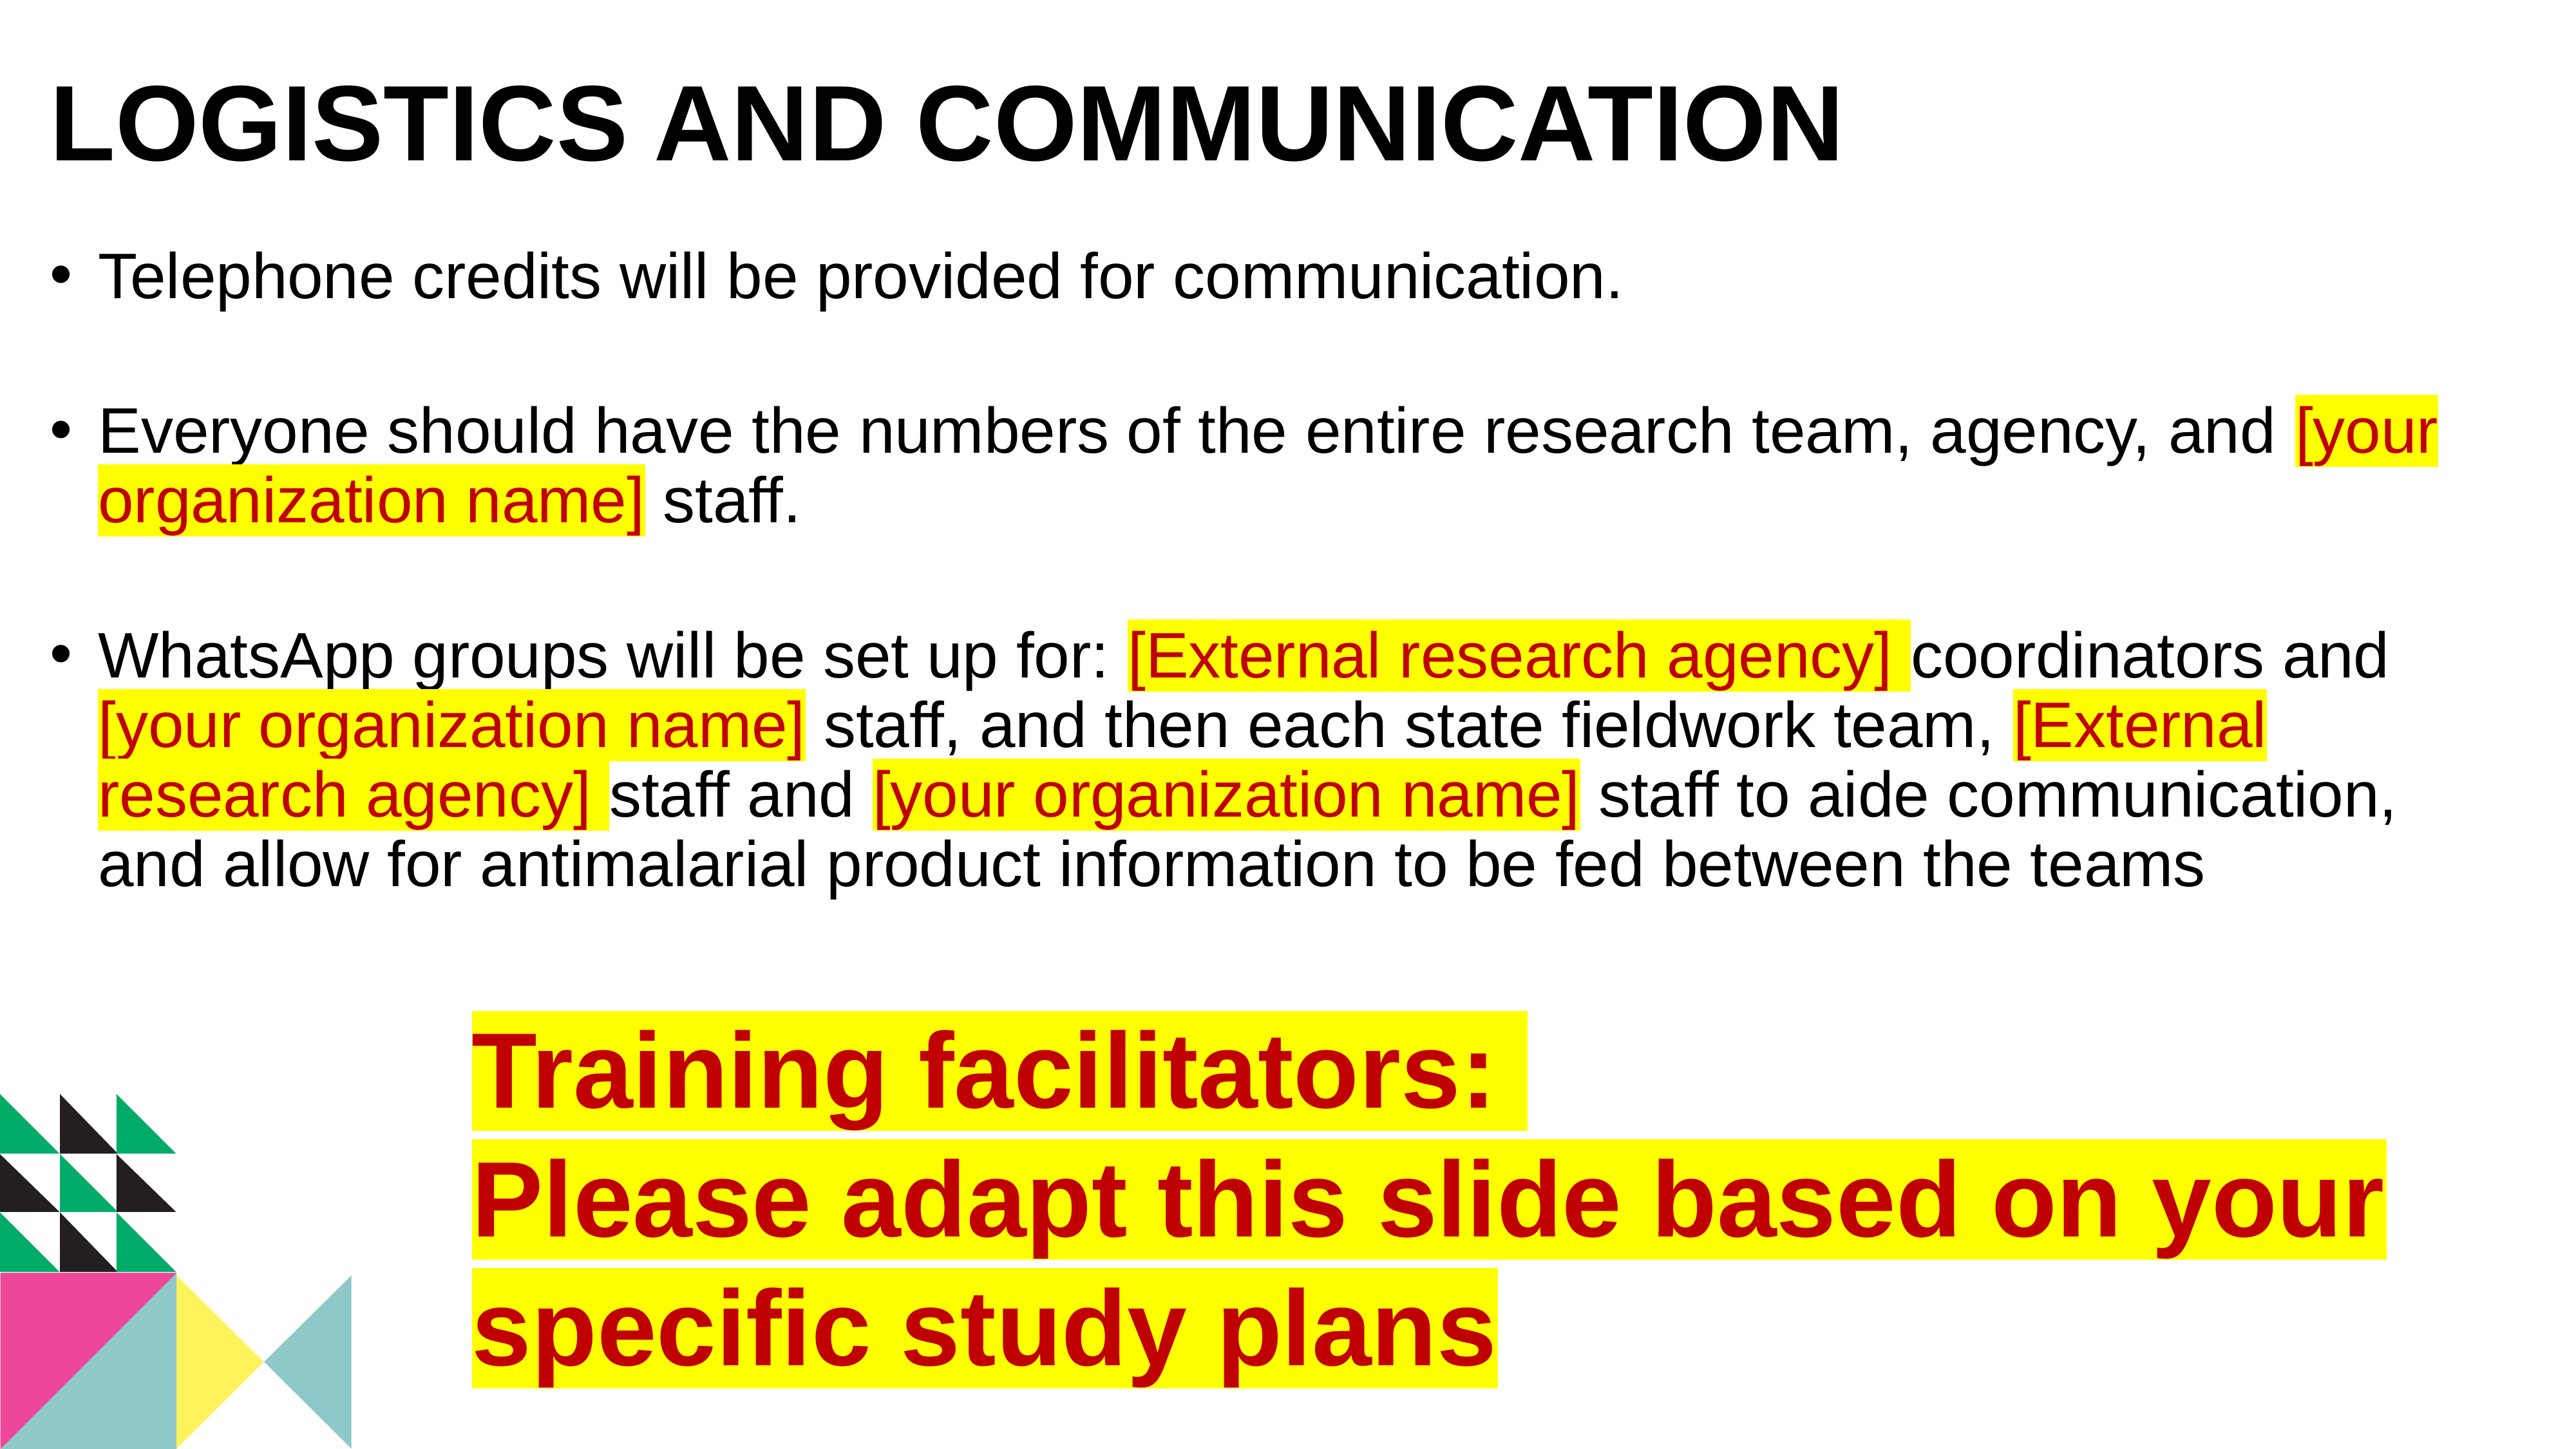

Logistics and Communication
Telephone credits will be provided for communication.

Everyone should have the numbers of the entire research team, agency, and [your organization name] staff.

WhatsApp groups will be set up for: [External research agency] coordinators and [your organization name] staff, and then each state fieldwork team, [External research agency] staff and [your organization name] staff to aide communication, and allow for antimalarial product information to be fed between the teams
Training facilitators:
Please adapt this slide based on your specific study plans